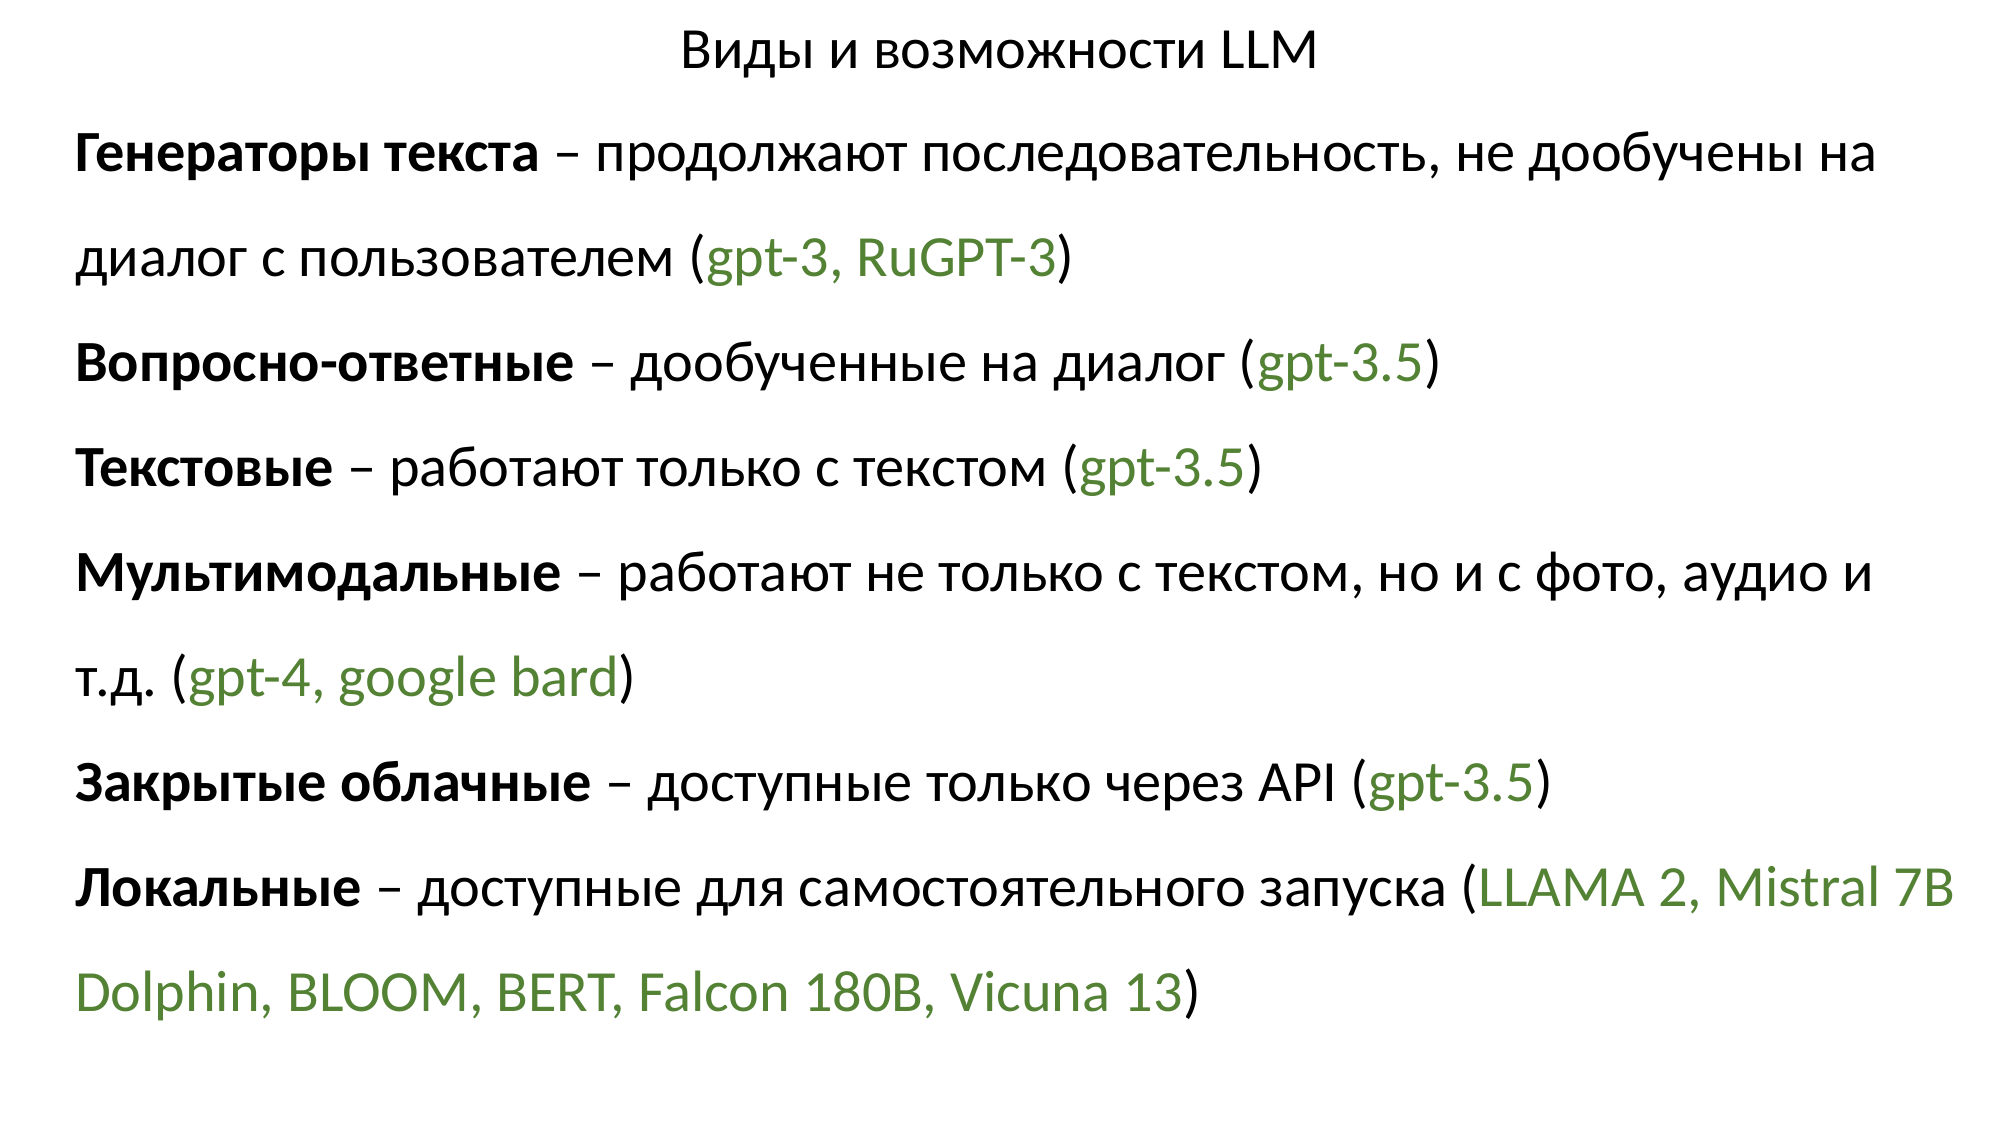

Виды и возможности LLM
Генераторы текста – продолжают последовательность, не дообучены на диалог с пользователем (gpt-3, RuGPT-3)
Вопросно-ответные – дообученные на диалог (gpt-3.5)
Текстовые – работают только с текстом (gpt-3.5)
Мультимодальные – работают не только с текстом, но и с фото, аудио и т.д. (gpt-4, google bard)
Закрытые облачные – доступные только через API (gpt-3.5)
Локальные – доступные для самостоятельного запуска (LLAMA 2, Mistral 7B Dolphin, BLOOM, BERT, Falcon 180B, Vicuna 13)